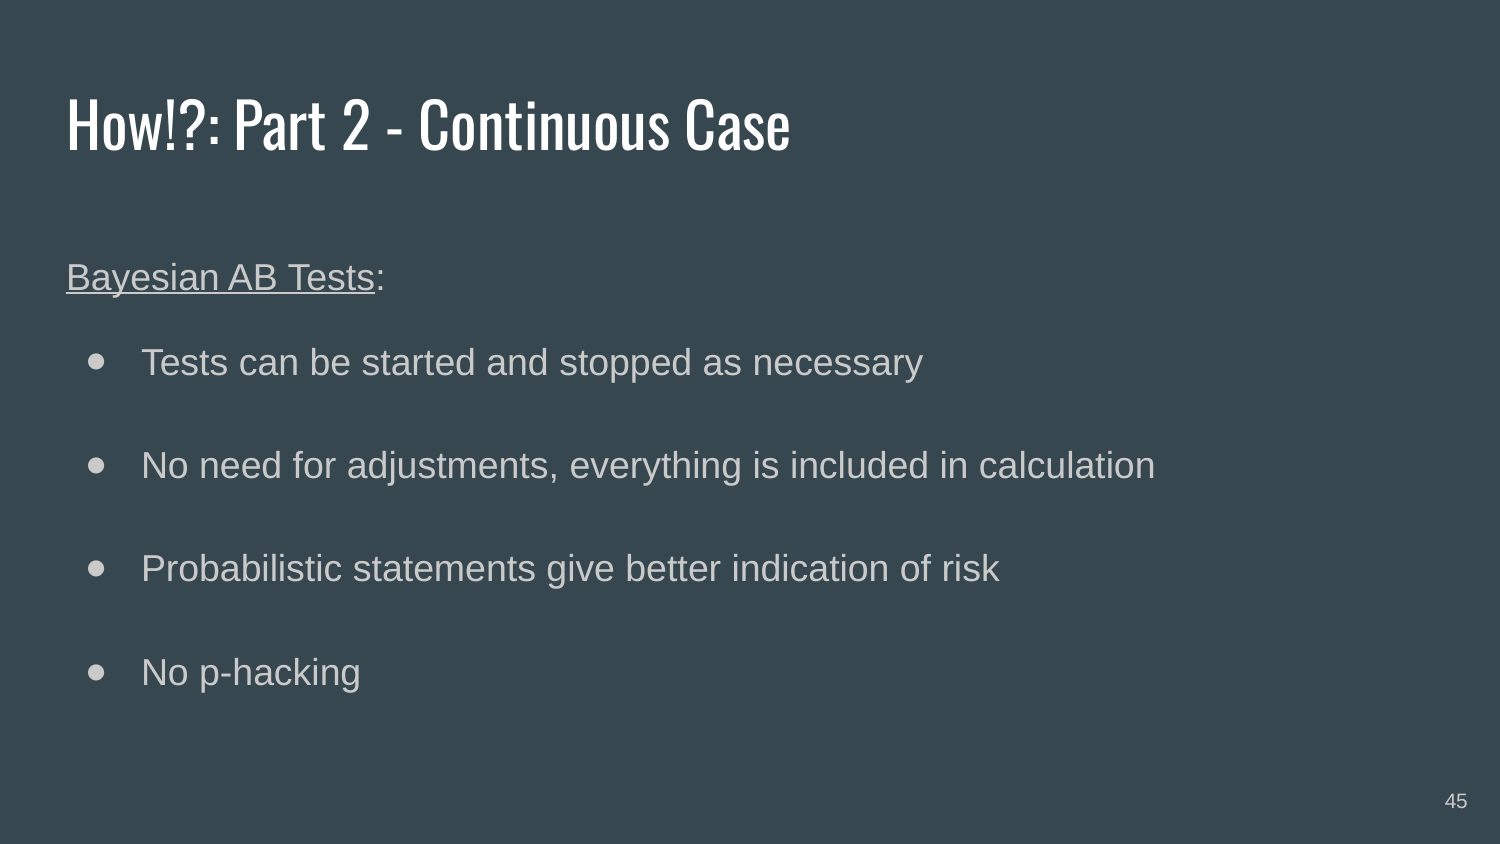

# How!?: Part 2 - Continuous Case

Bayesian AB Tests:
Tests can be started and stopped as necessary
No need for adjustments, everything is included in calculation
Probabilistic statements give better indication of risk
No p-hacking
45